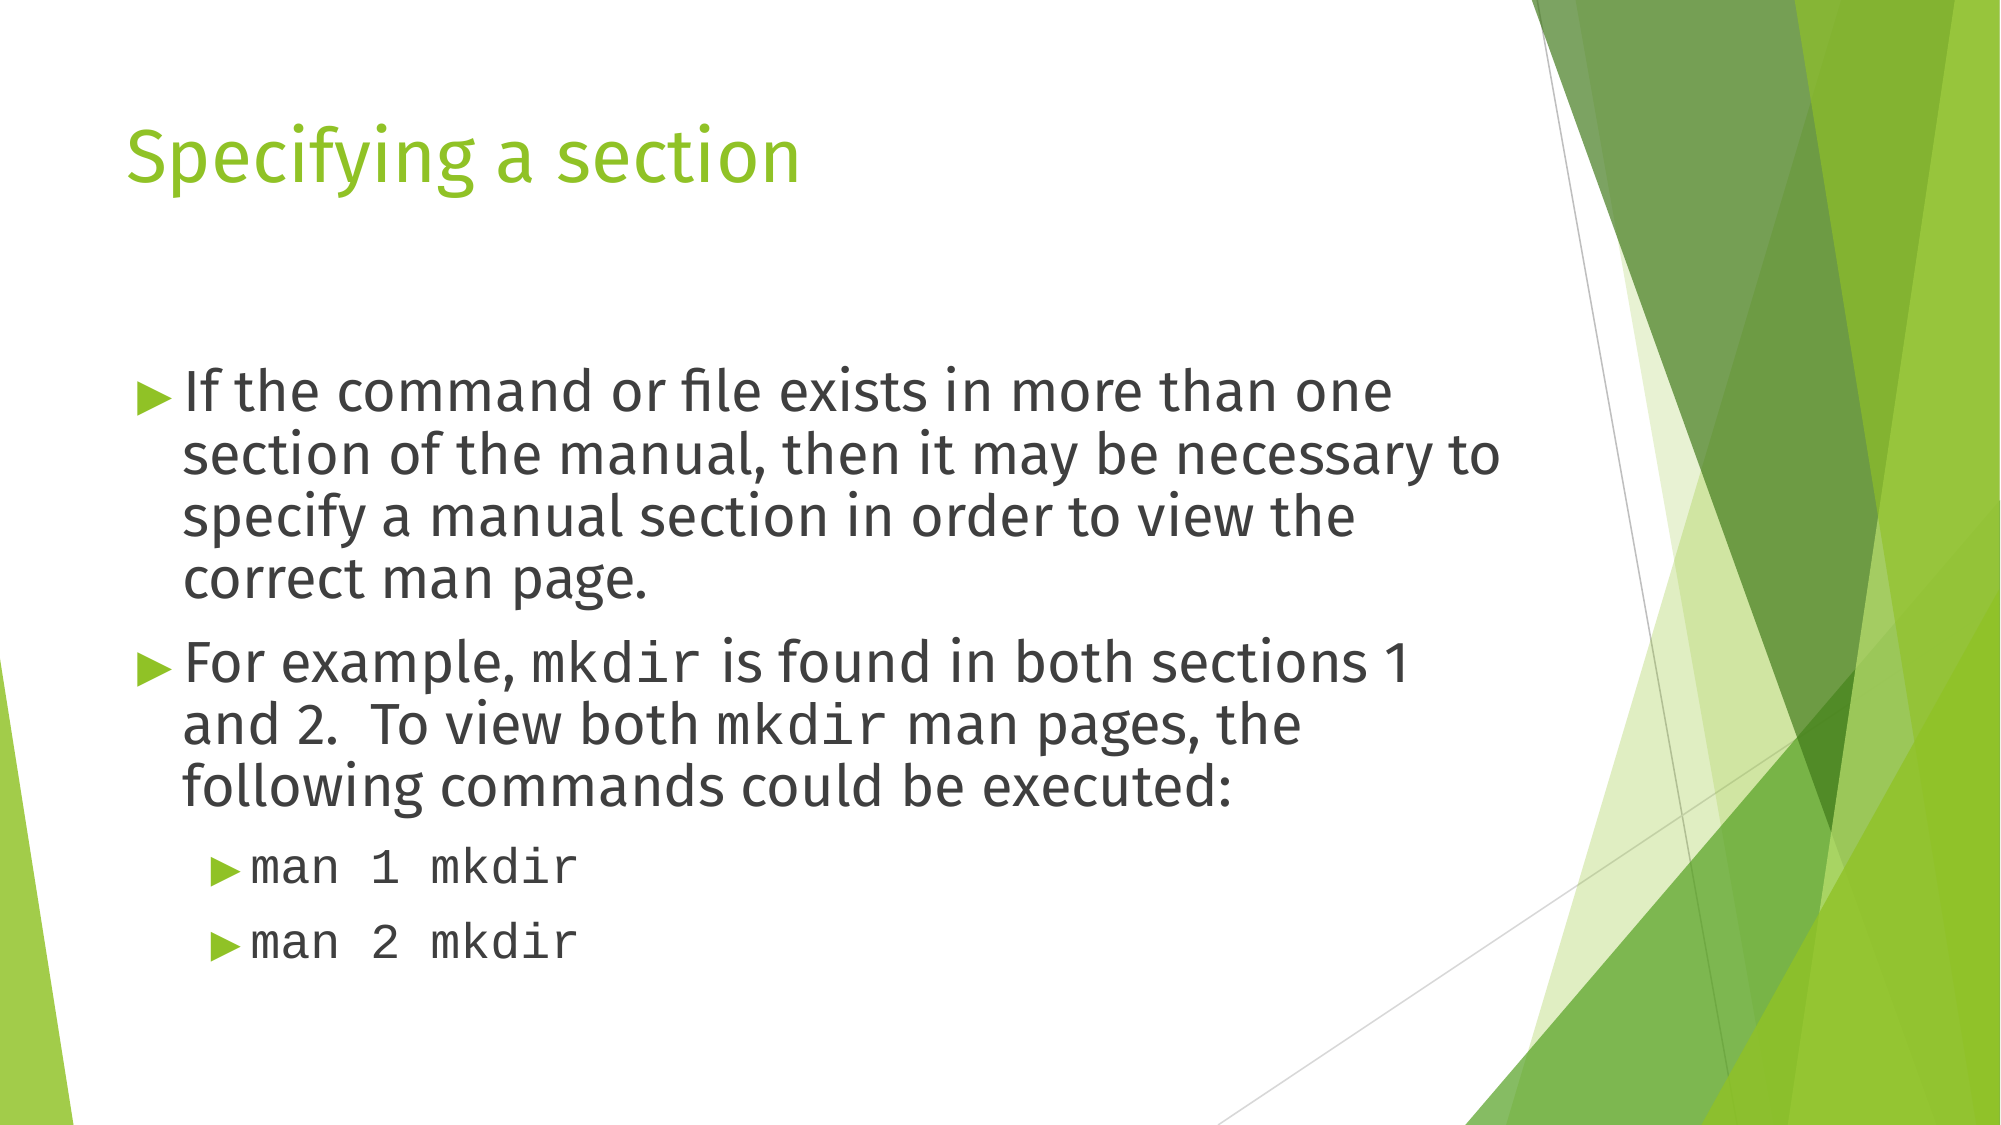

# Specifying a section
If the command or file exists in more than one section of the manual, then it may be necessary to specify a manual section in order to view the correct man page.
For example, mkdir is found in both sections 1 and 2.  To view both mkdir man pages, the following commands could be executed:
man 1 mkdir
man 2 mkdir